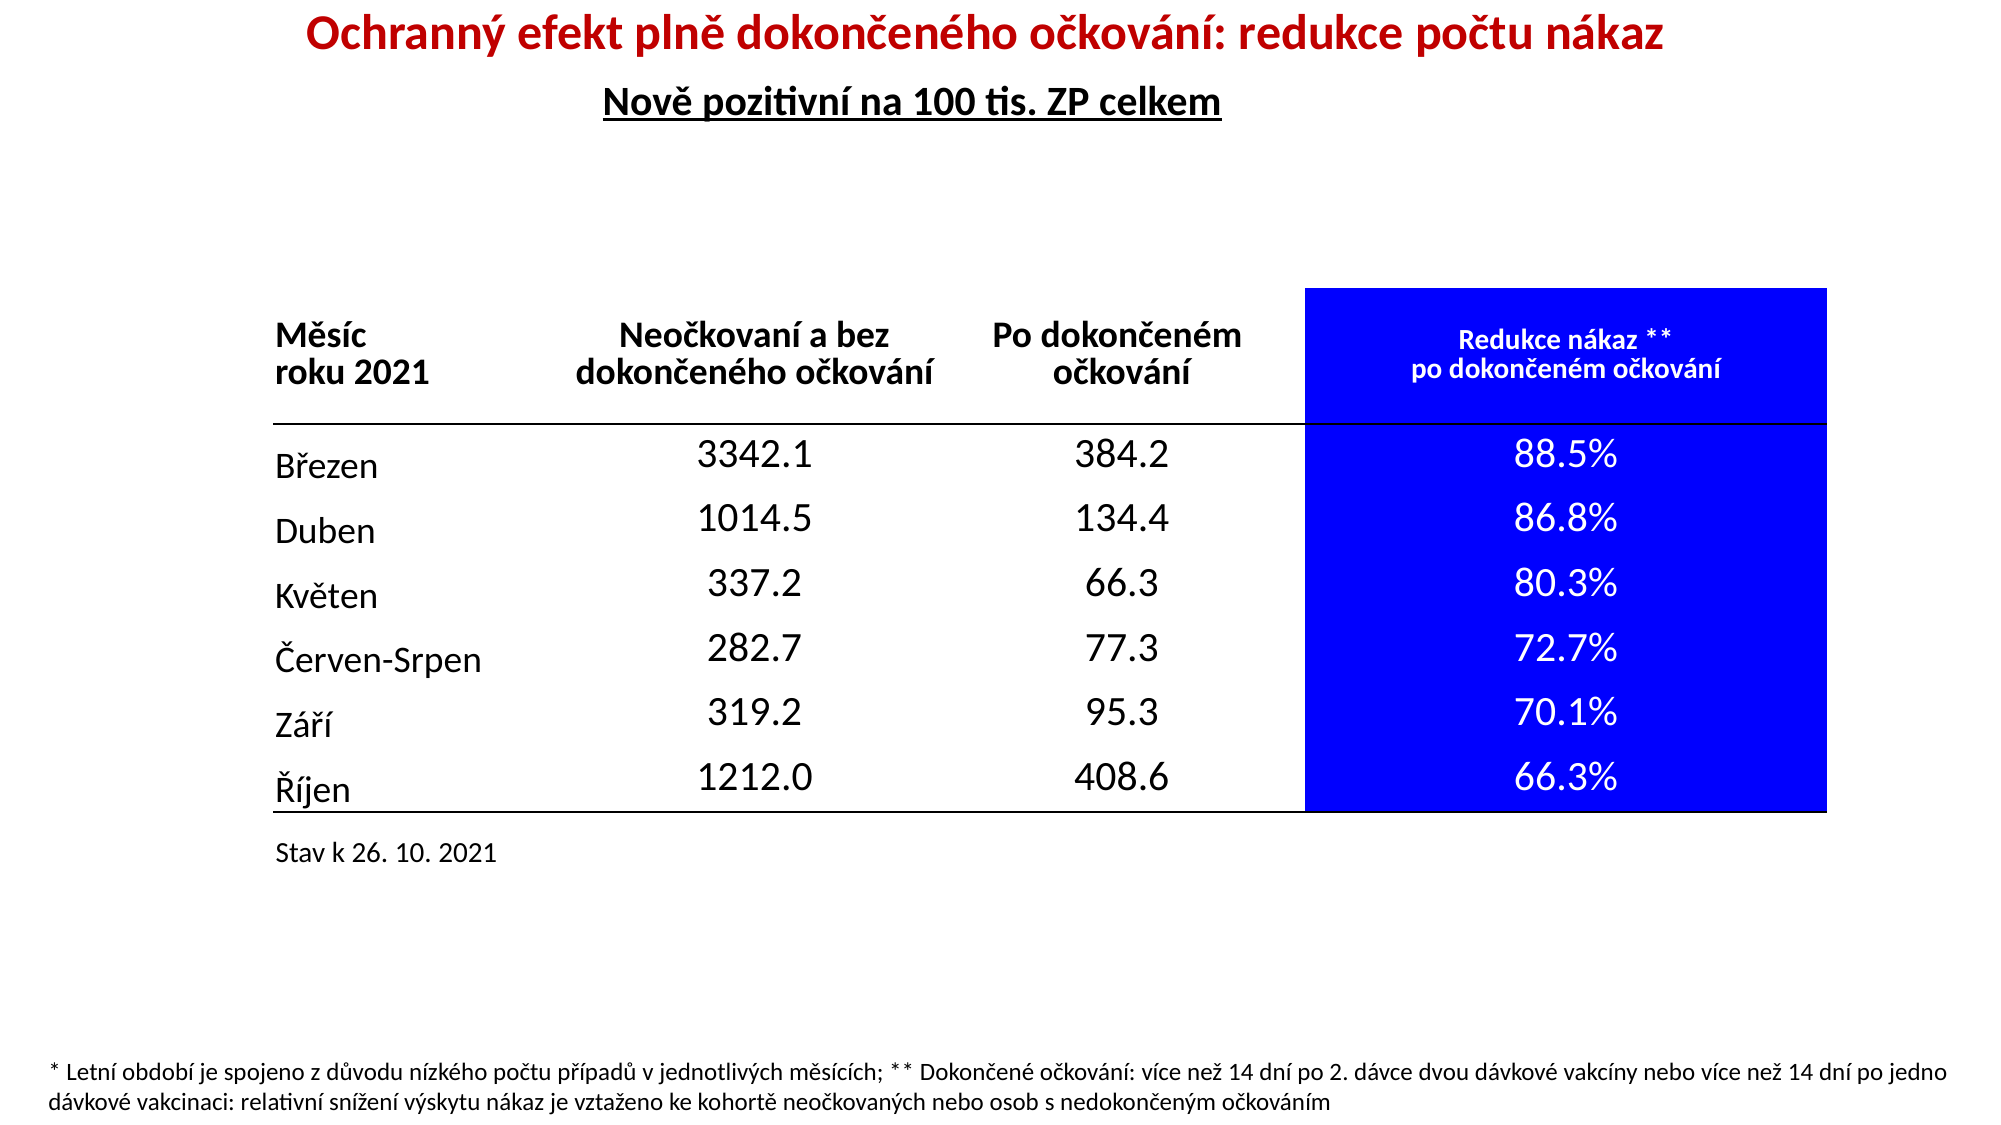

Ochranný efekt plně dokončeného očkování: redukce počtu nákaz
Nově pozitivní na 100 tis. ZP celkem
|  |  |  |  |
| --- | --- | --- | --- |
| Měsíc roku 2021 | Neočkovaní a bez dokončeného očkování | Po dokončeném očkování | Redukce nákaz \*\* po dokončeném očkování |
| Březen | 3342.1 | 384.2 | 88.5% |
| Duben | 1014.5 | 134.4 | 86.8% |
| Květen | 337.2 | 66.3 | 80.3% |
| Červen-Srpen | 282.7 | 77.3 | 72.7% |
| Září | 319.2 | 95.3 | 70.1% |
| Říjen | 1212.0 | 408.6 | 66.3% |
Stav k 26. 10. 2021
* Letní období je spojeno z důvodu nízkého počtu případů v jednotlivých měsících; ** Dokončené očkování: více než 14 dní po 2. dávce dvou dávkové vakcíny nebo více než 14 dní po jedno dávkové vakcinaci: relativní snížení výskytu nákaz je vztaženo ke kohortě neočkovaných nebo osob s nedokončeným očkováním